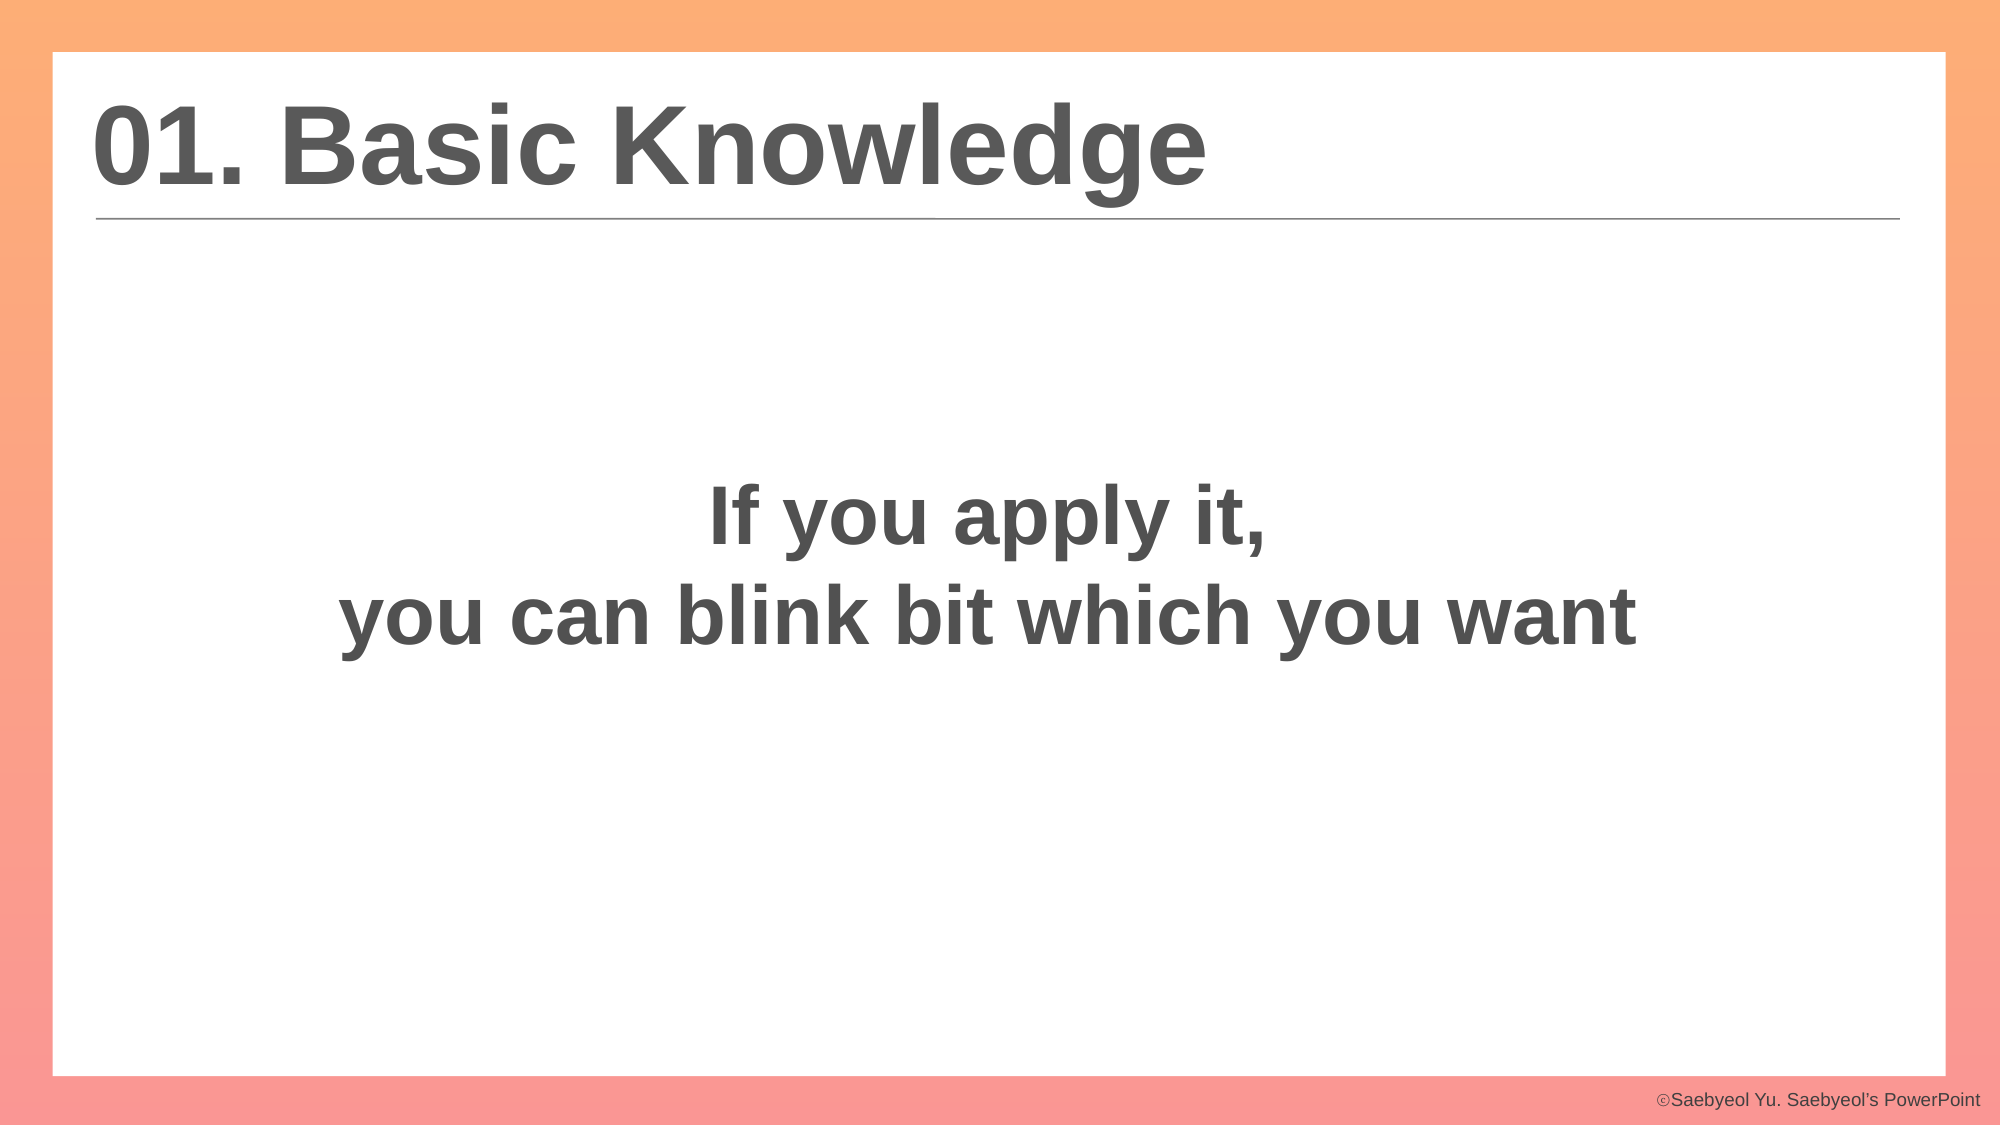

01. Basic Knowledge
If you apply it,
you can blink bit which you want